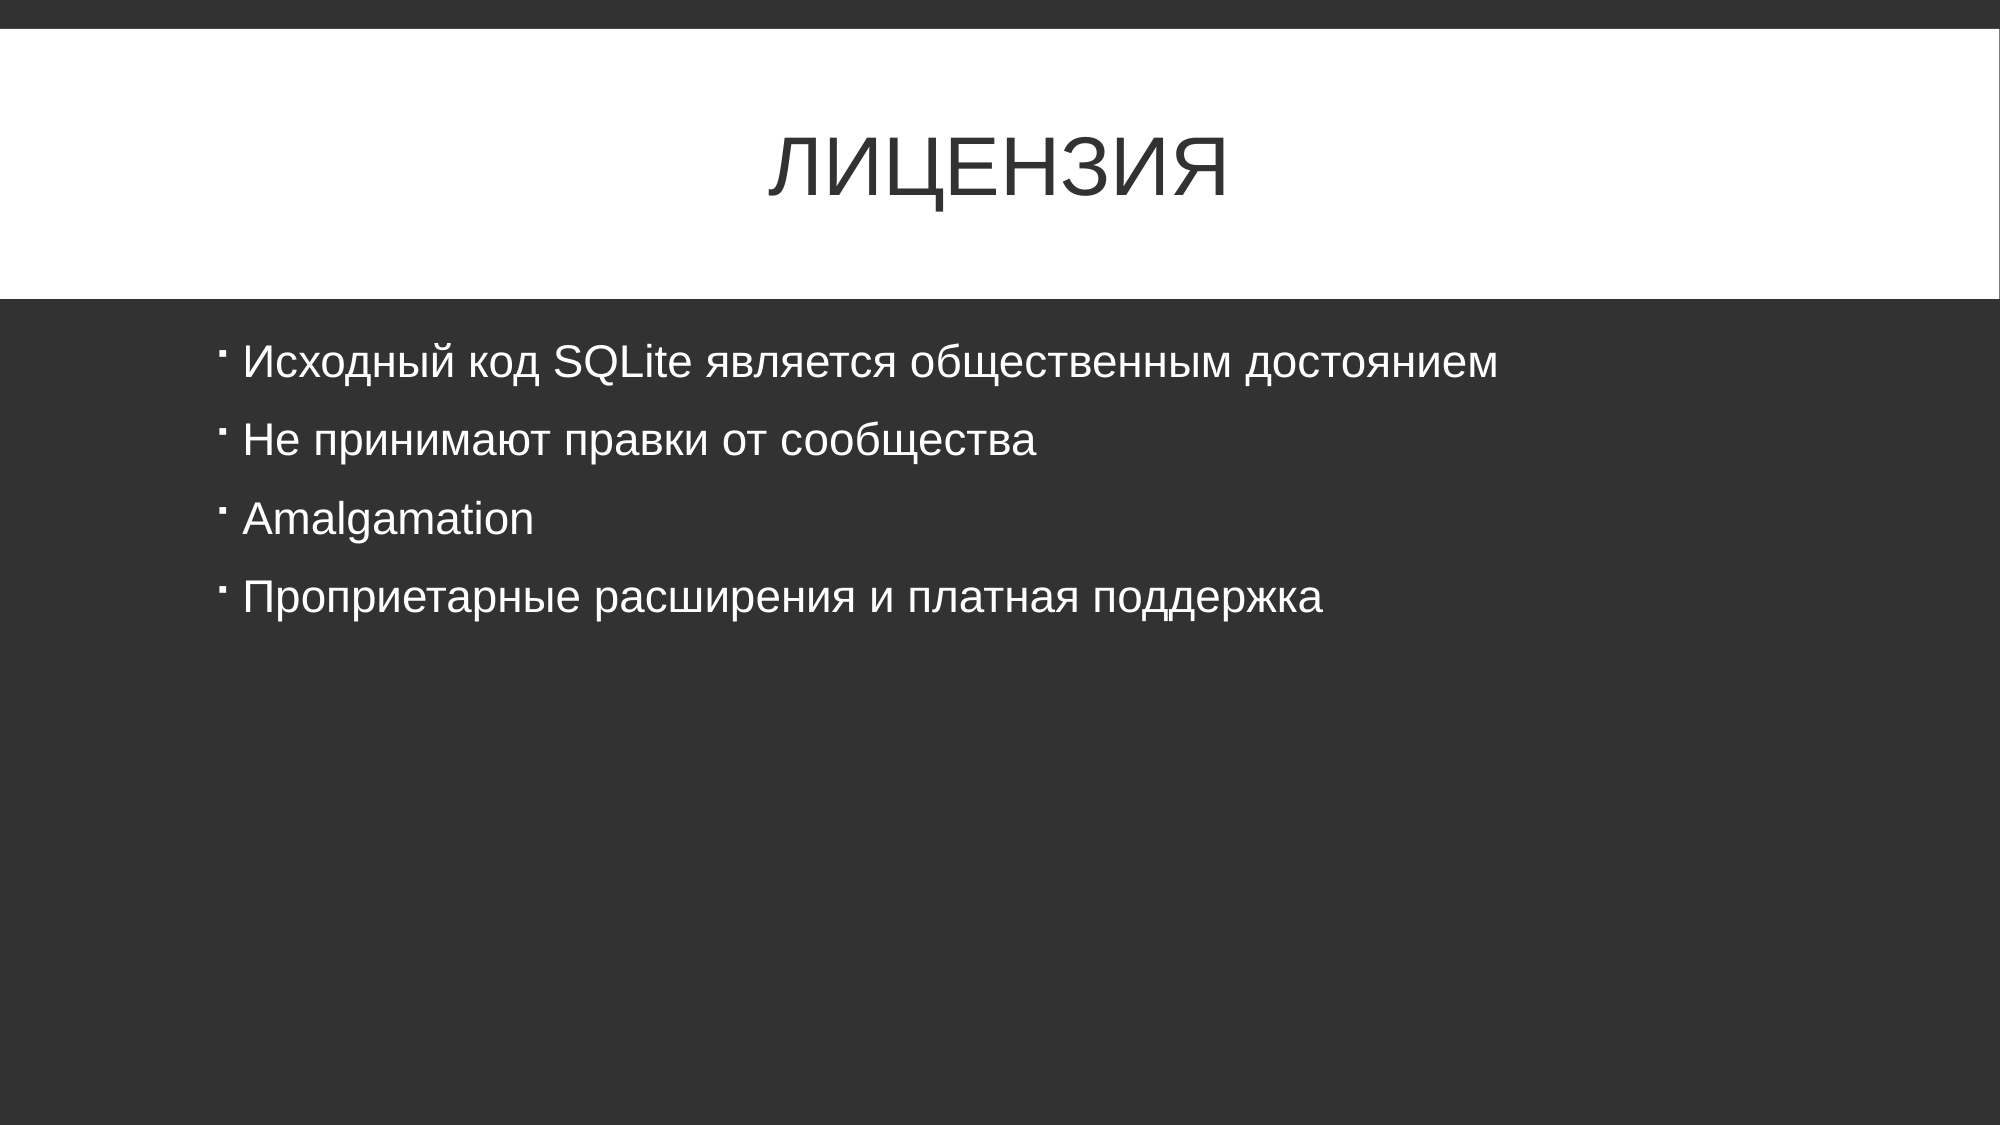

# лицензия
Исходный код SQLite является общественным достоянием
Не принимают правки от сообщества
Amalgamation
Проприетарные расширения и платная поддержка